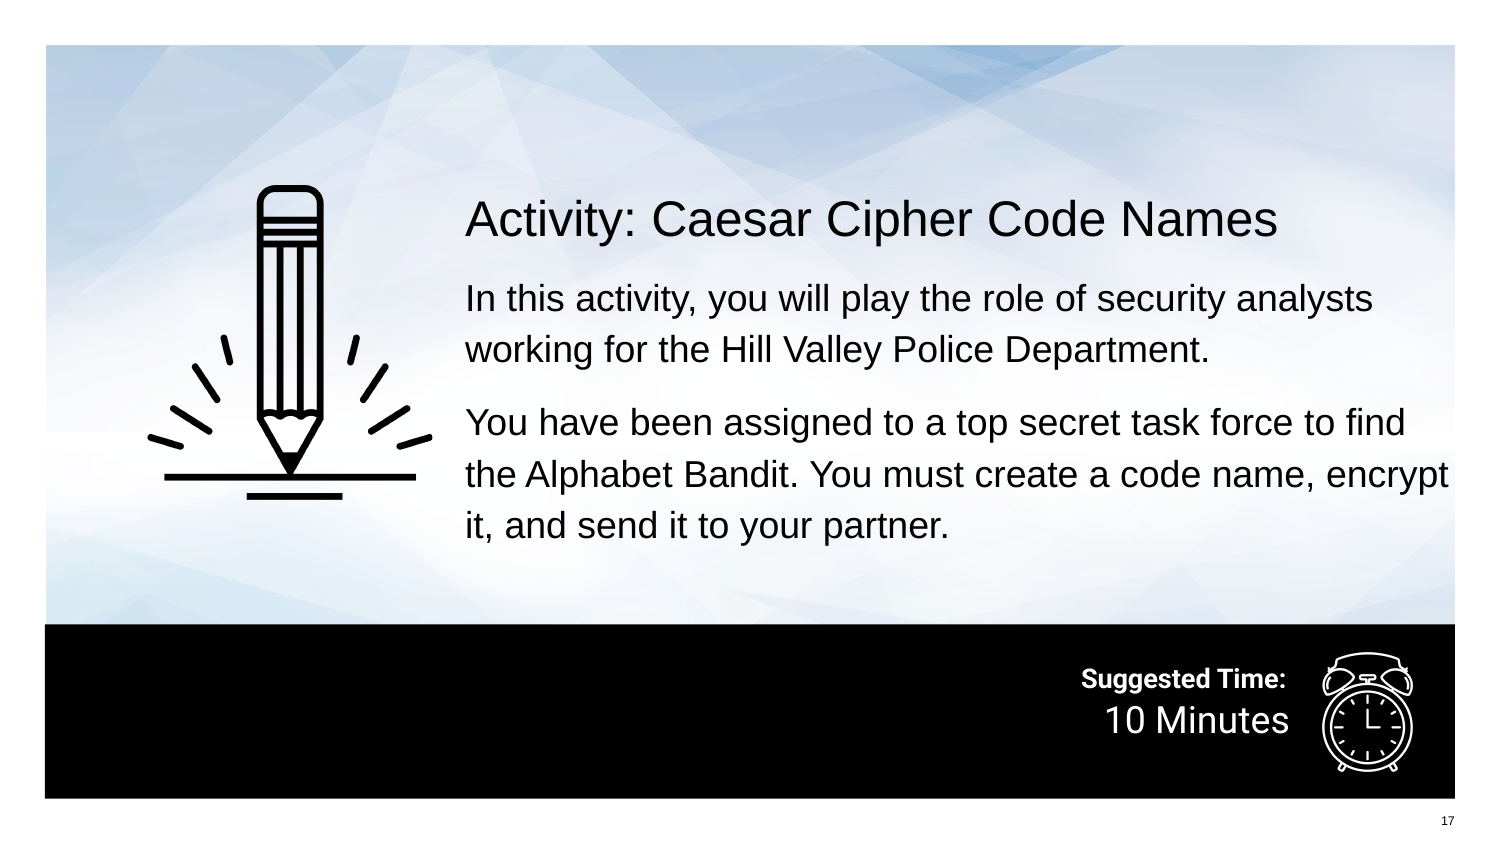

Activity: Caesar Cipher Code Names
In this activity, you will play the role of security analysts working for the Hill Valley Police Department.
You have been assigned to a top secret task force to find the Alphabet Bandit. You must create a code name, encrypt it, and send it to your partner.
# 10 Minutes
17